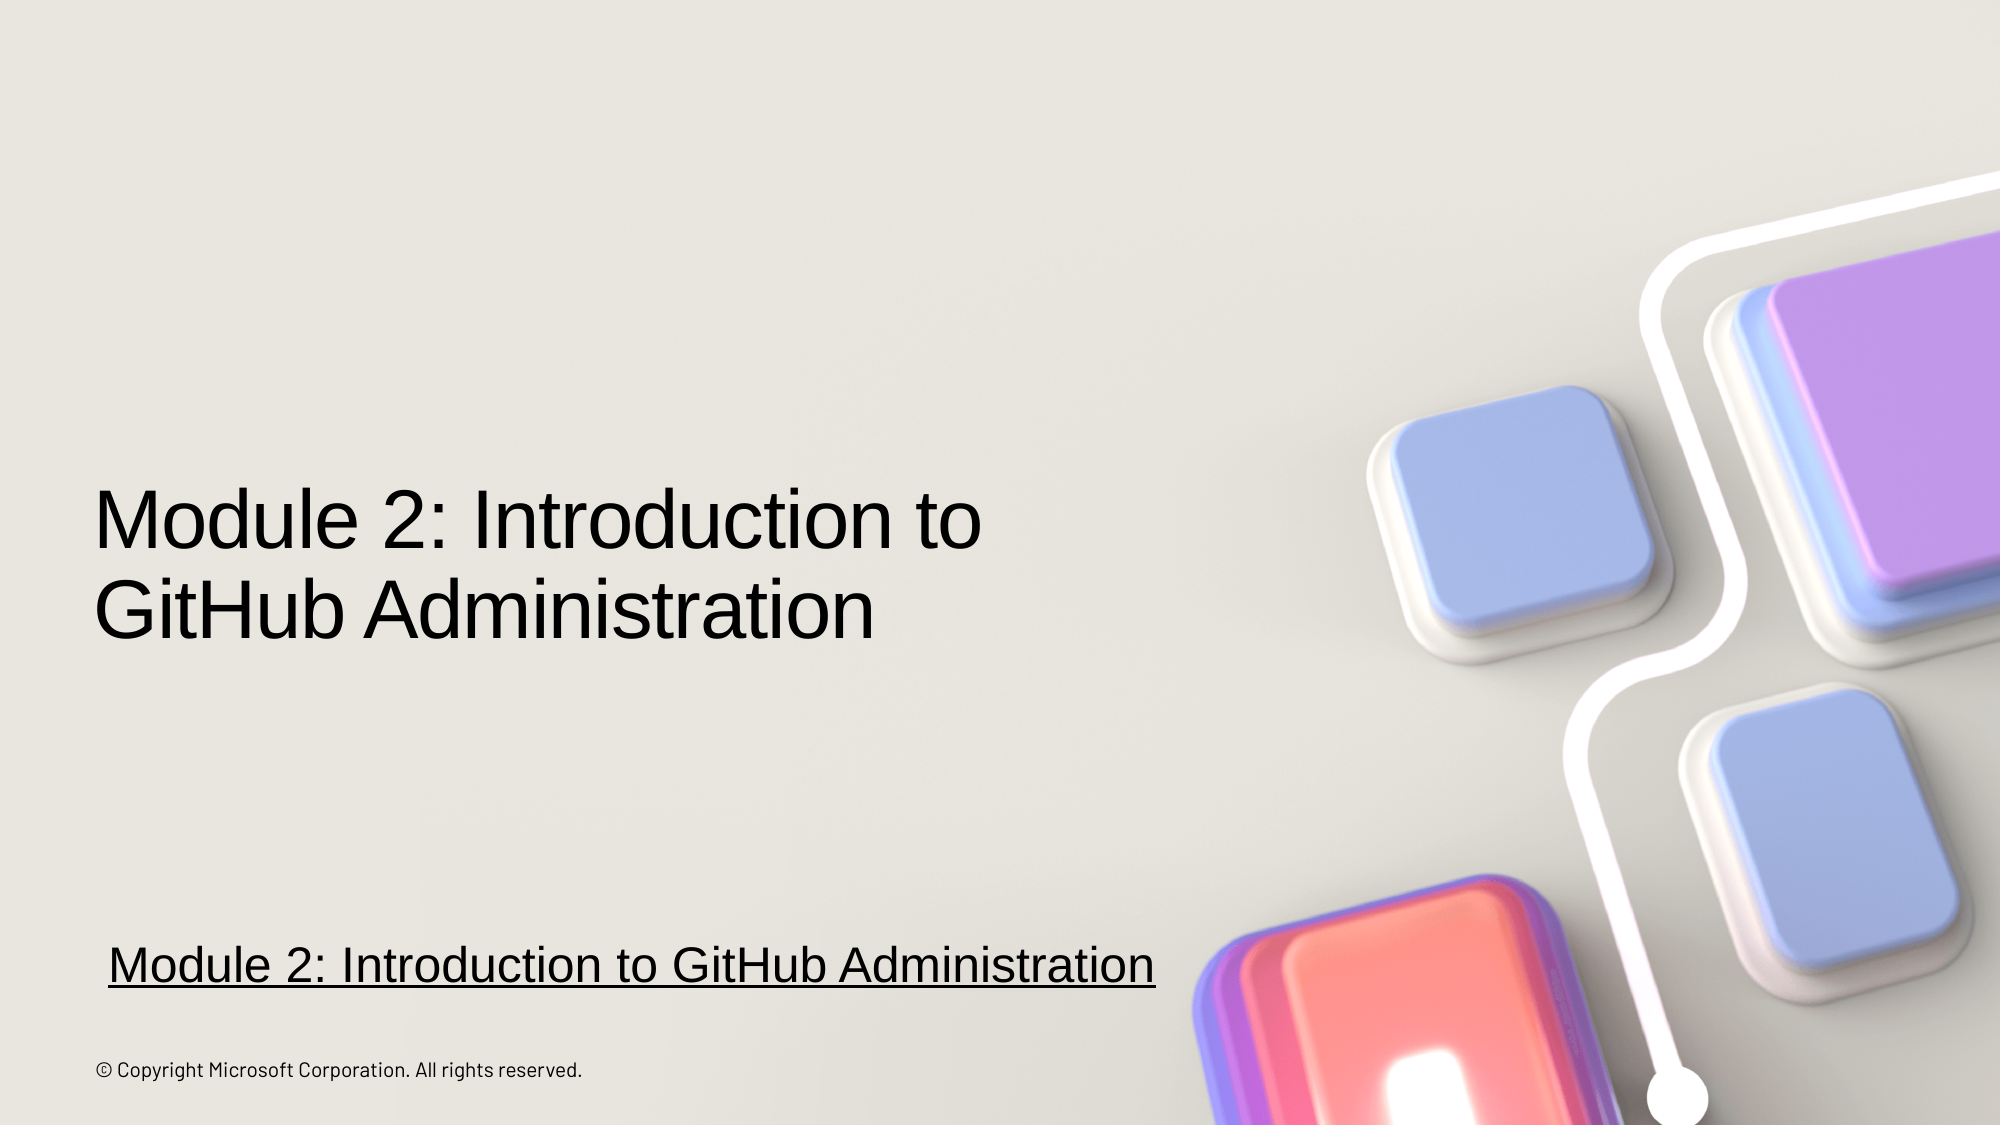

# Module 2: Introduction to GitHub Administration

Module 2: Introduction to GitHub Administration
© Copyright Microsoft Corporation. All rights reserved.